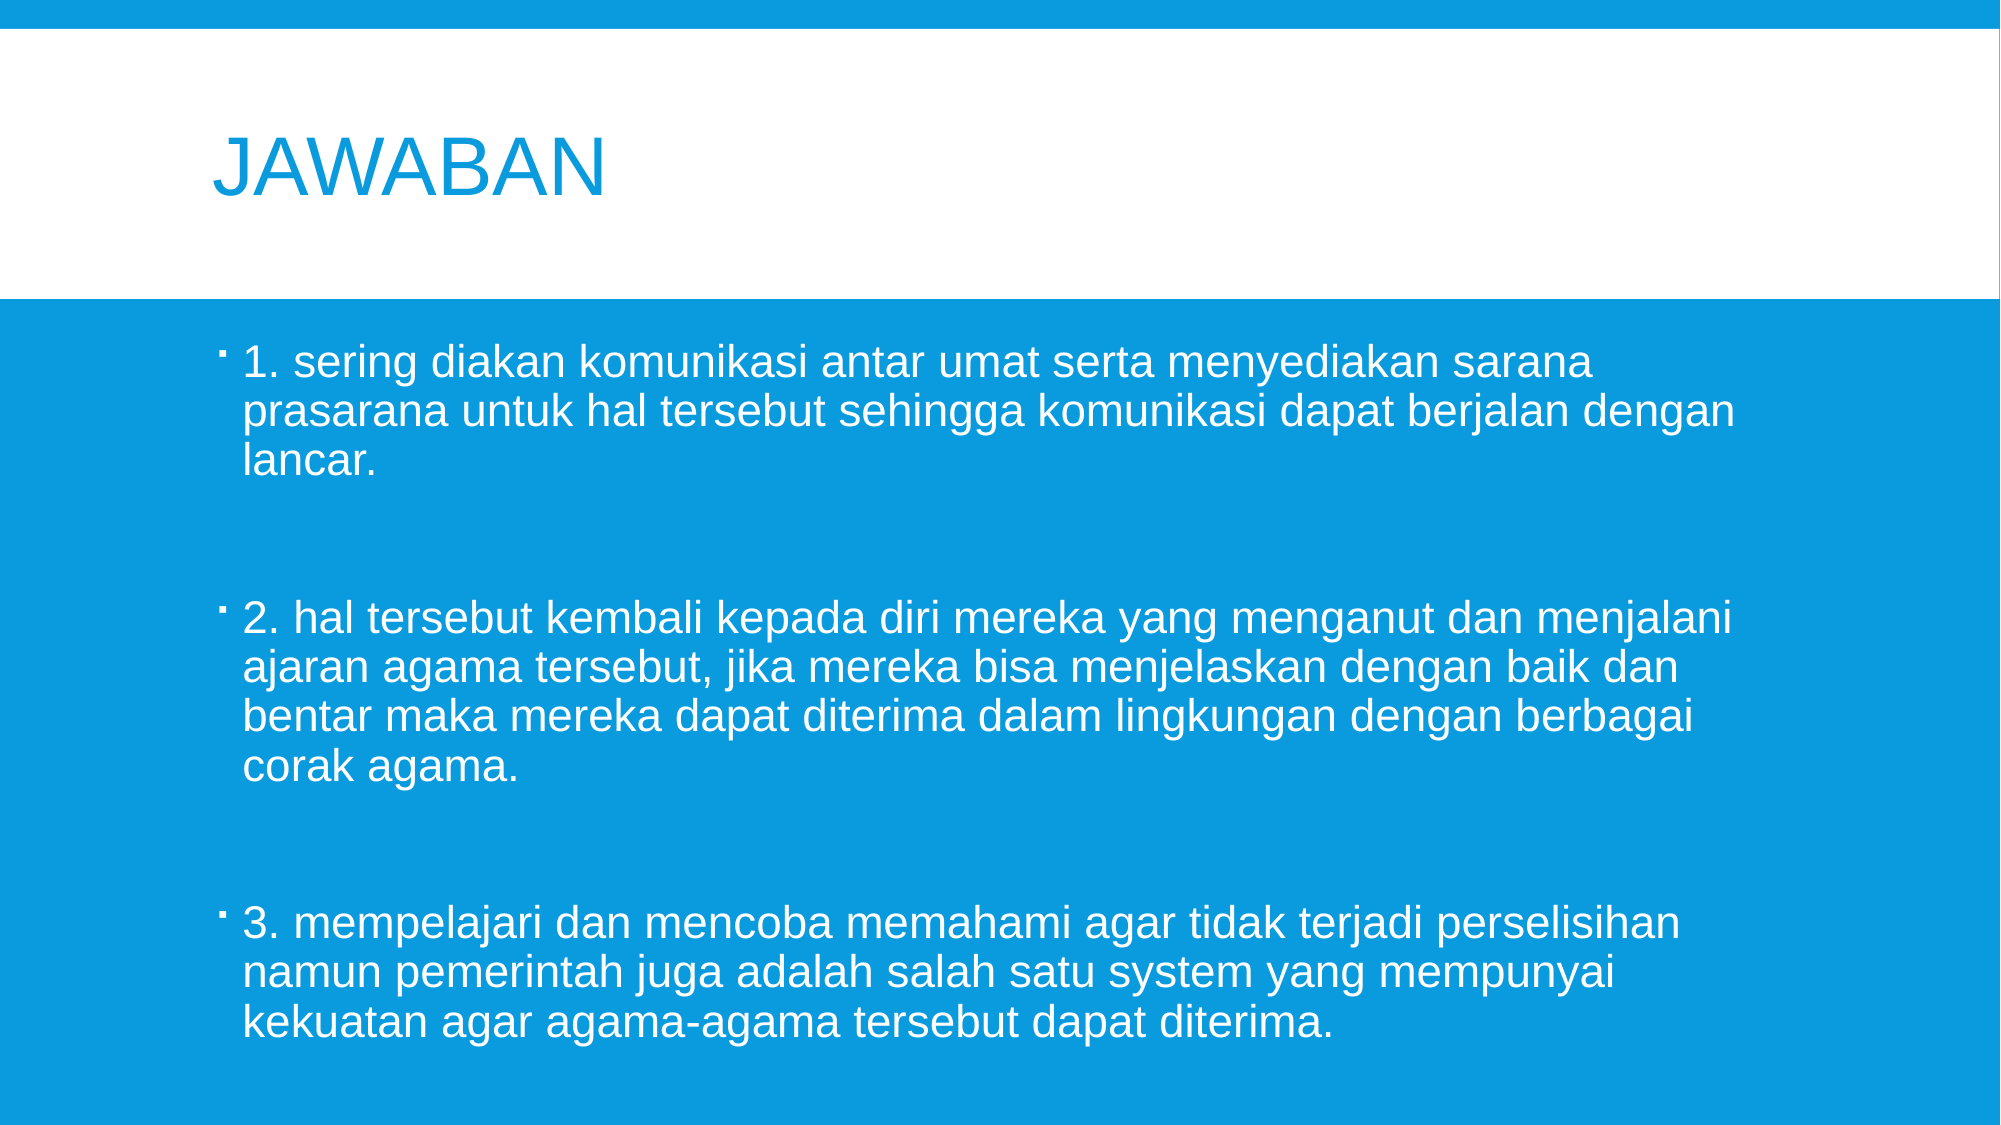

# Jawaban
1. sering diakan komunikasi antar umat serta menyediakan sarana prasarana untuk hal tersebut sehingga komunikasi dapat berjalan dengan lancar.

2. hal tersebut kembali kepada diri mereka yang menganut dan menjalani ajaran agama tersebut, jika mereka bisa menjelaskan dengan baik dan bentar maka mereka dapat diterima dalam lingkungan dengan berbagai corak agama.

3. mempelajari dan mencoba memahami agar tidak terjadi perselisihan namun pemerintah juga adalah salah satu system yang mempunyai kekuatan agar agama-agama tersebut dapat diterima.